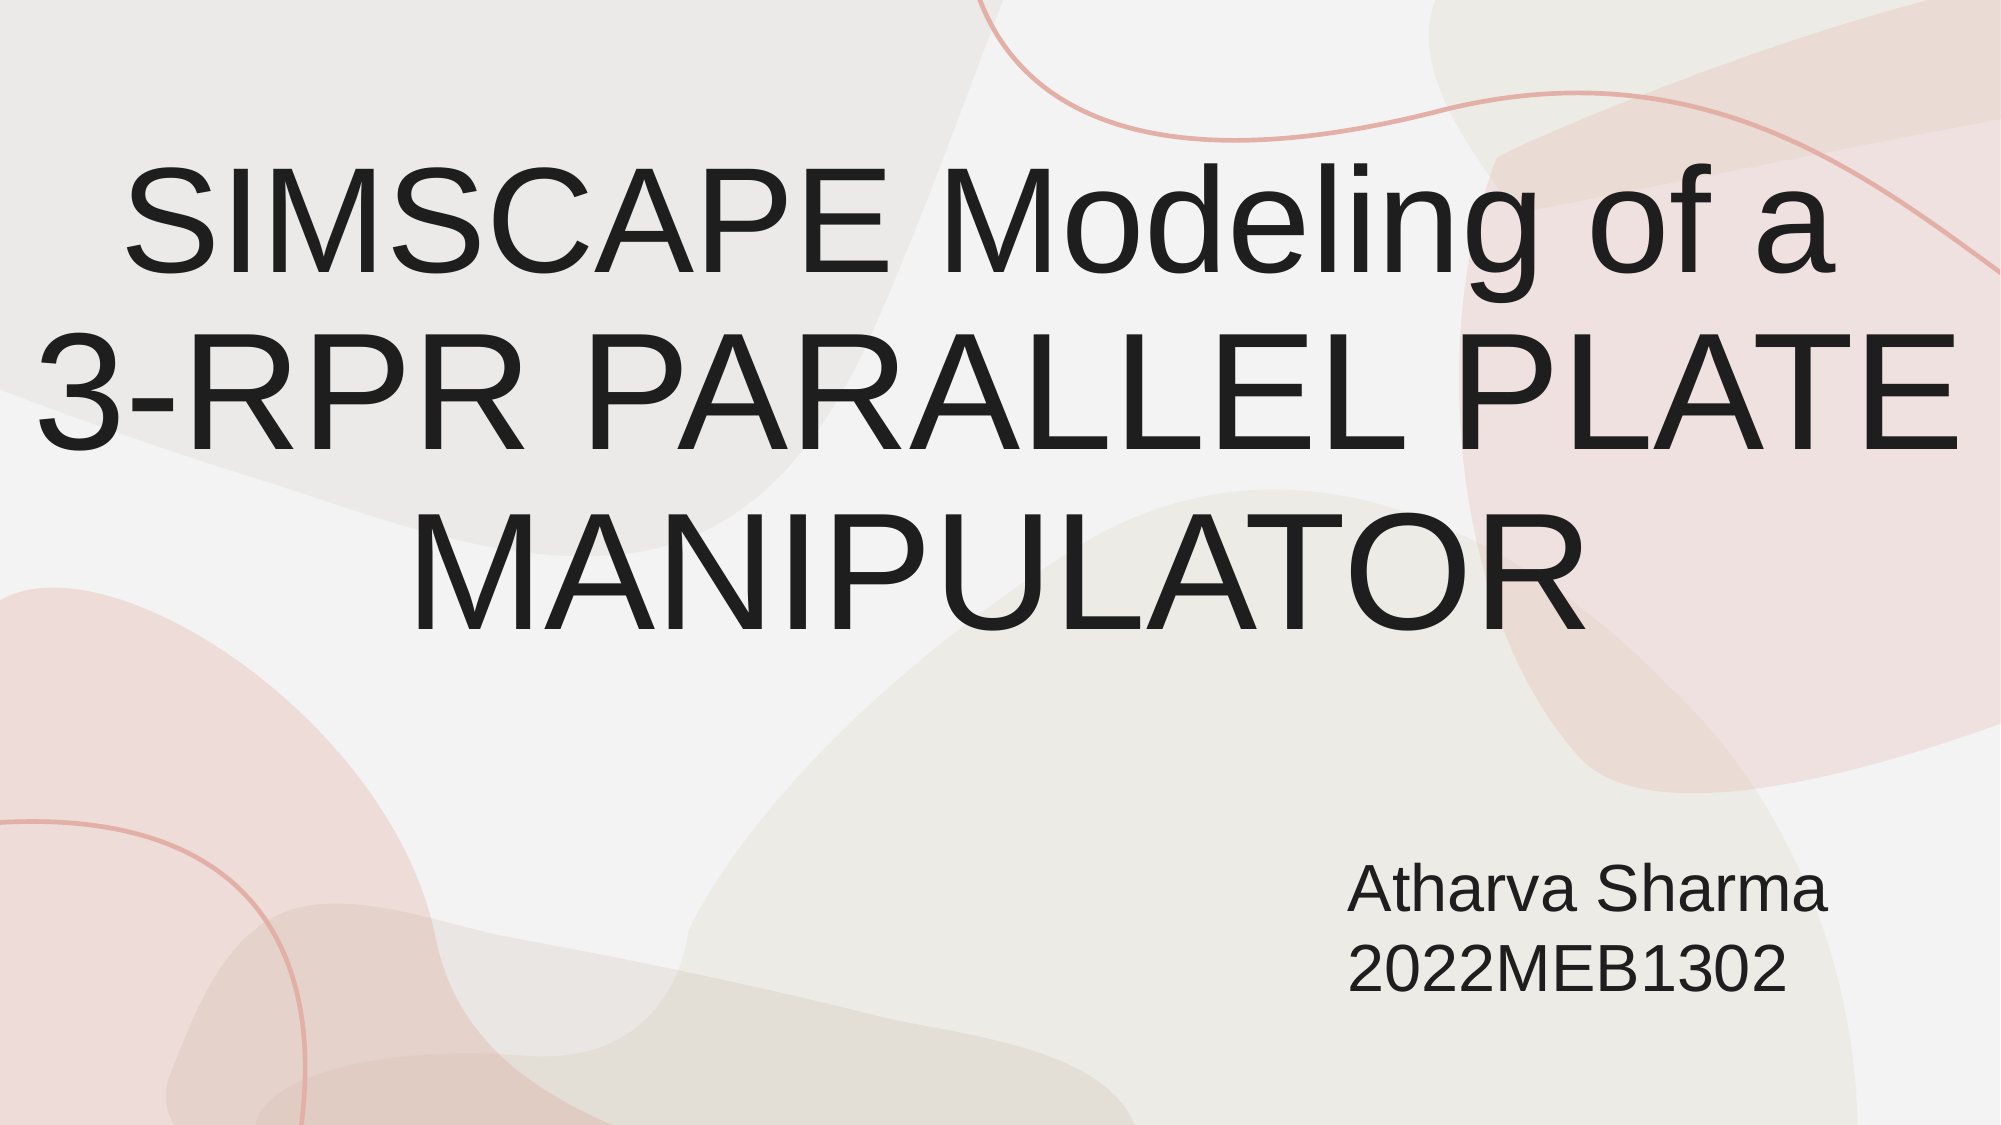

# SIMSCAPE Modeling of a 3-RPR PARALLEL PLATE MANIPULATOR
Atharva Sharma
2022MEB1302